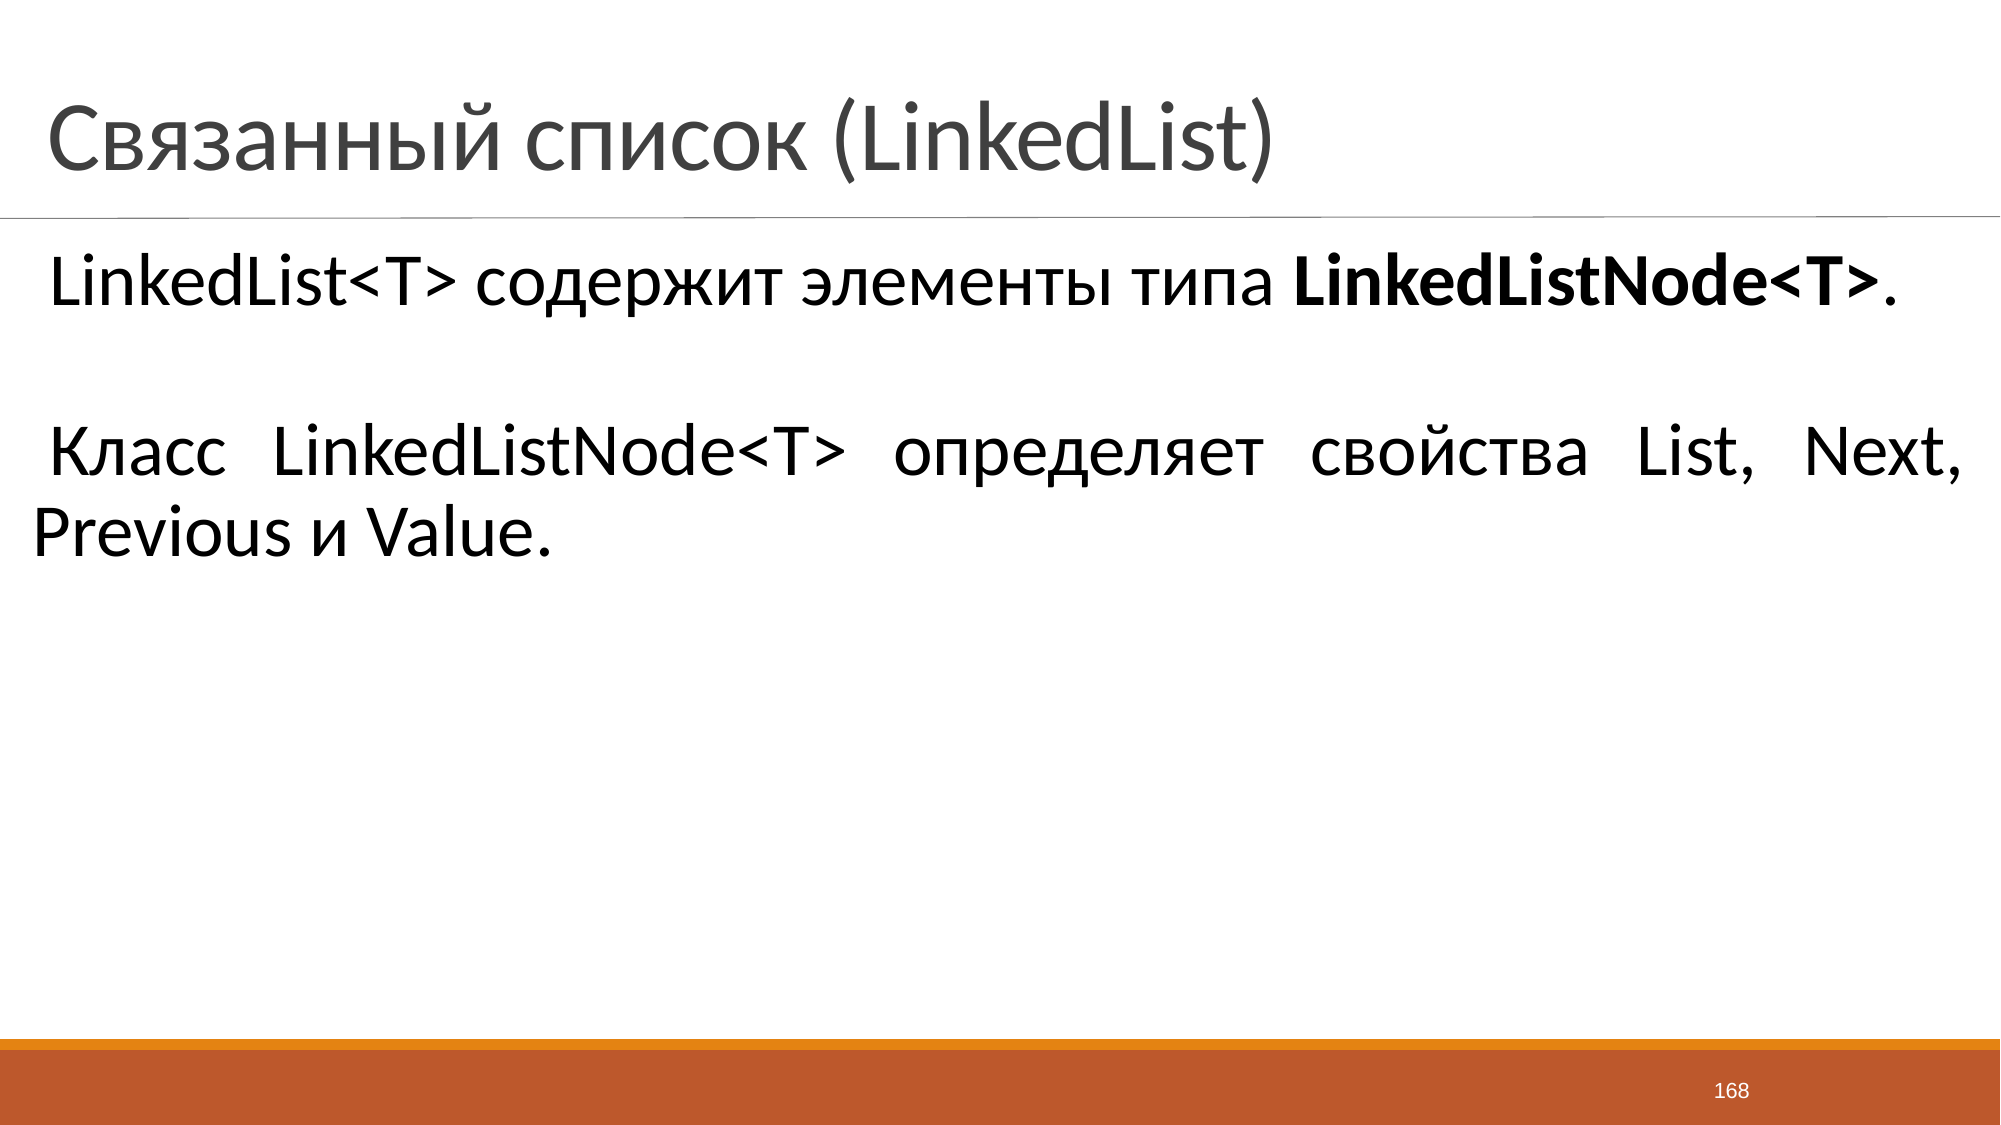

# Связанный список (LinkedList)
LinkedList<T> содержит элементы типа LinkedListNode<T>.

Класс LinkedListNode<T> определяет свойства List, Next, Previous и Value.
168